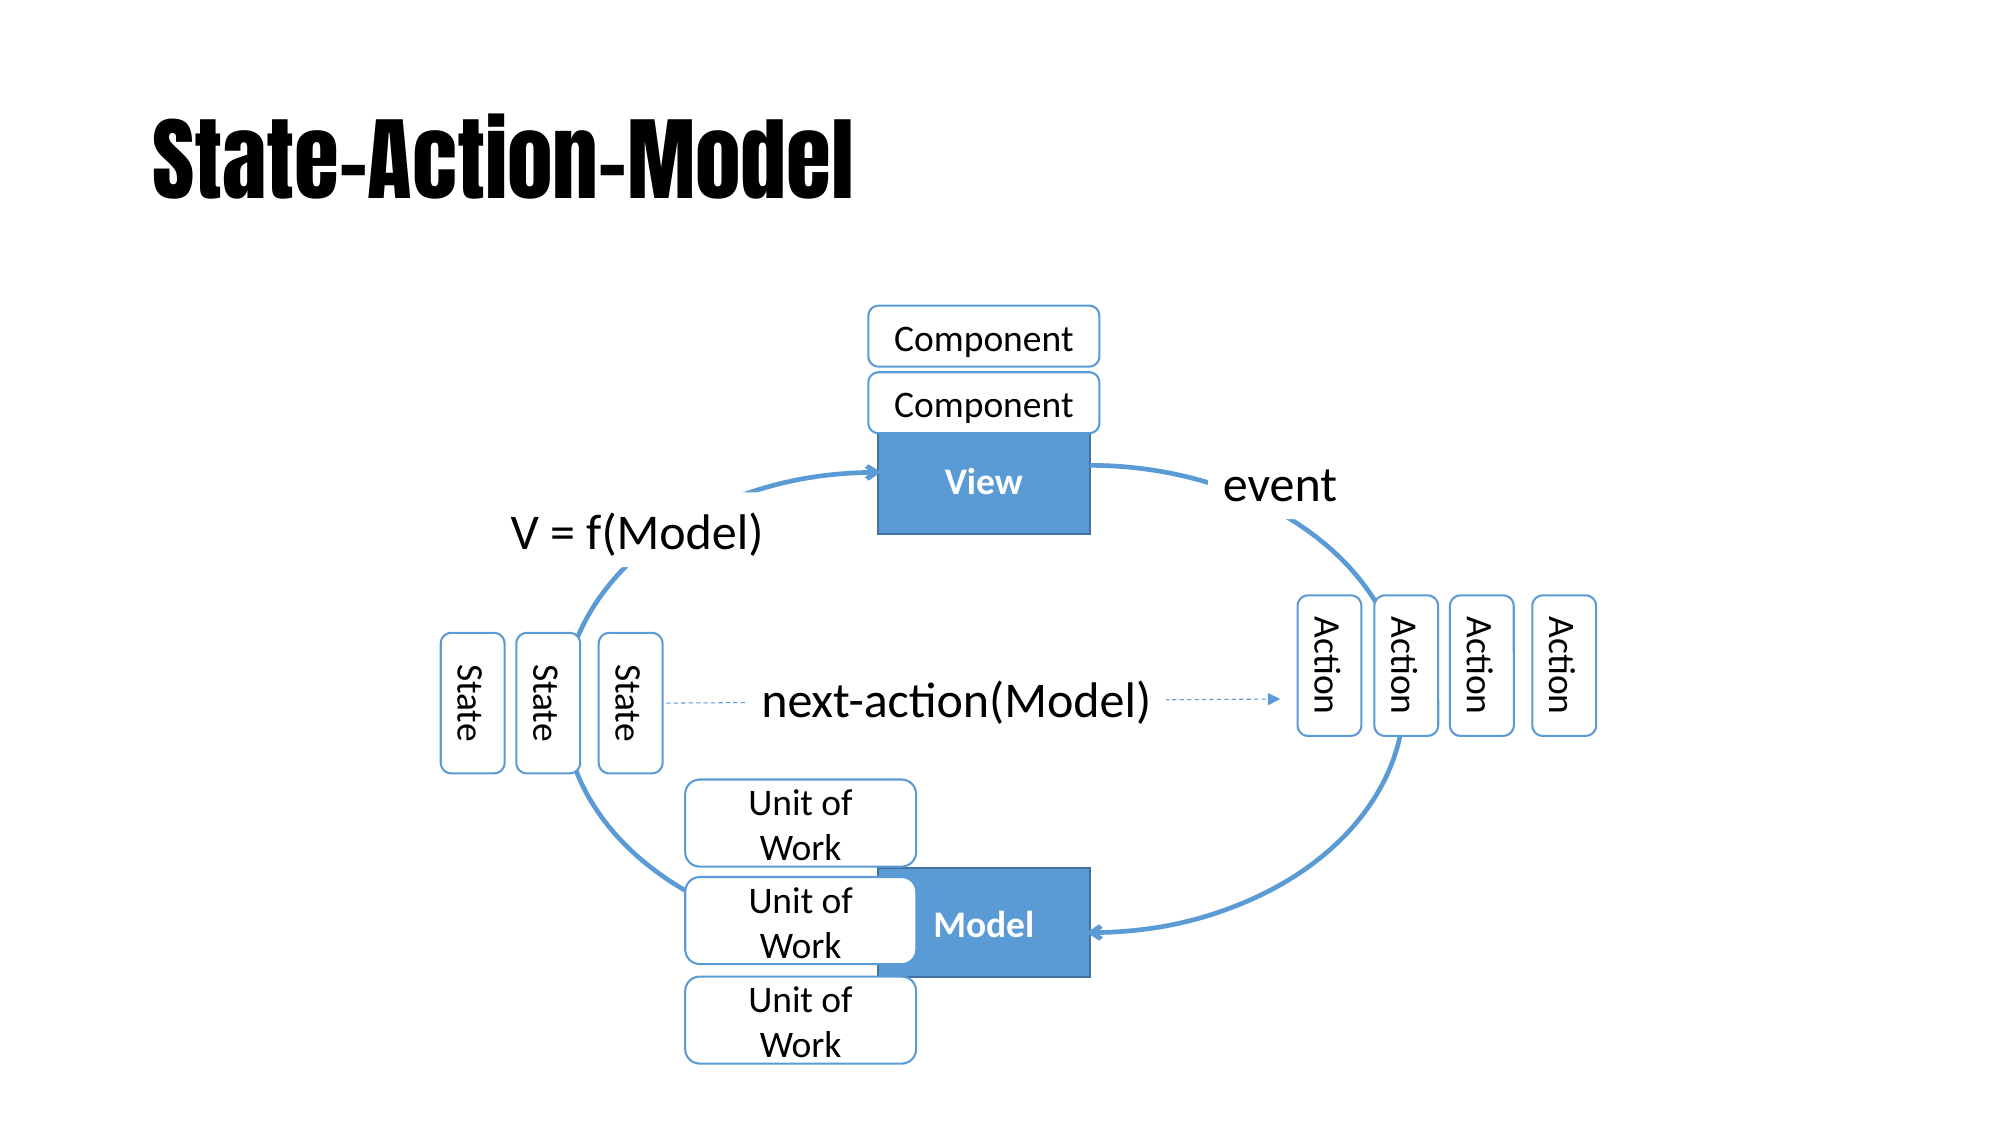

# State-Action-Model
Component
Component
View
event

V = f(Model)
Action
Action
Action
Action
State
State
State
next-action(Model)
Unit of Work
Unit of Work
Model
Unit of Work
proposal